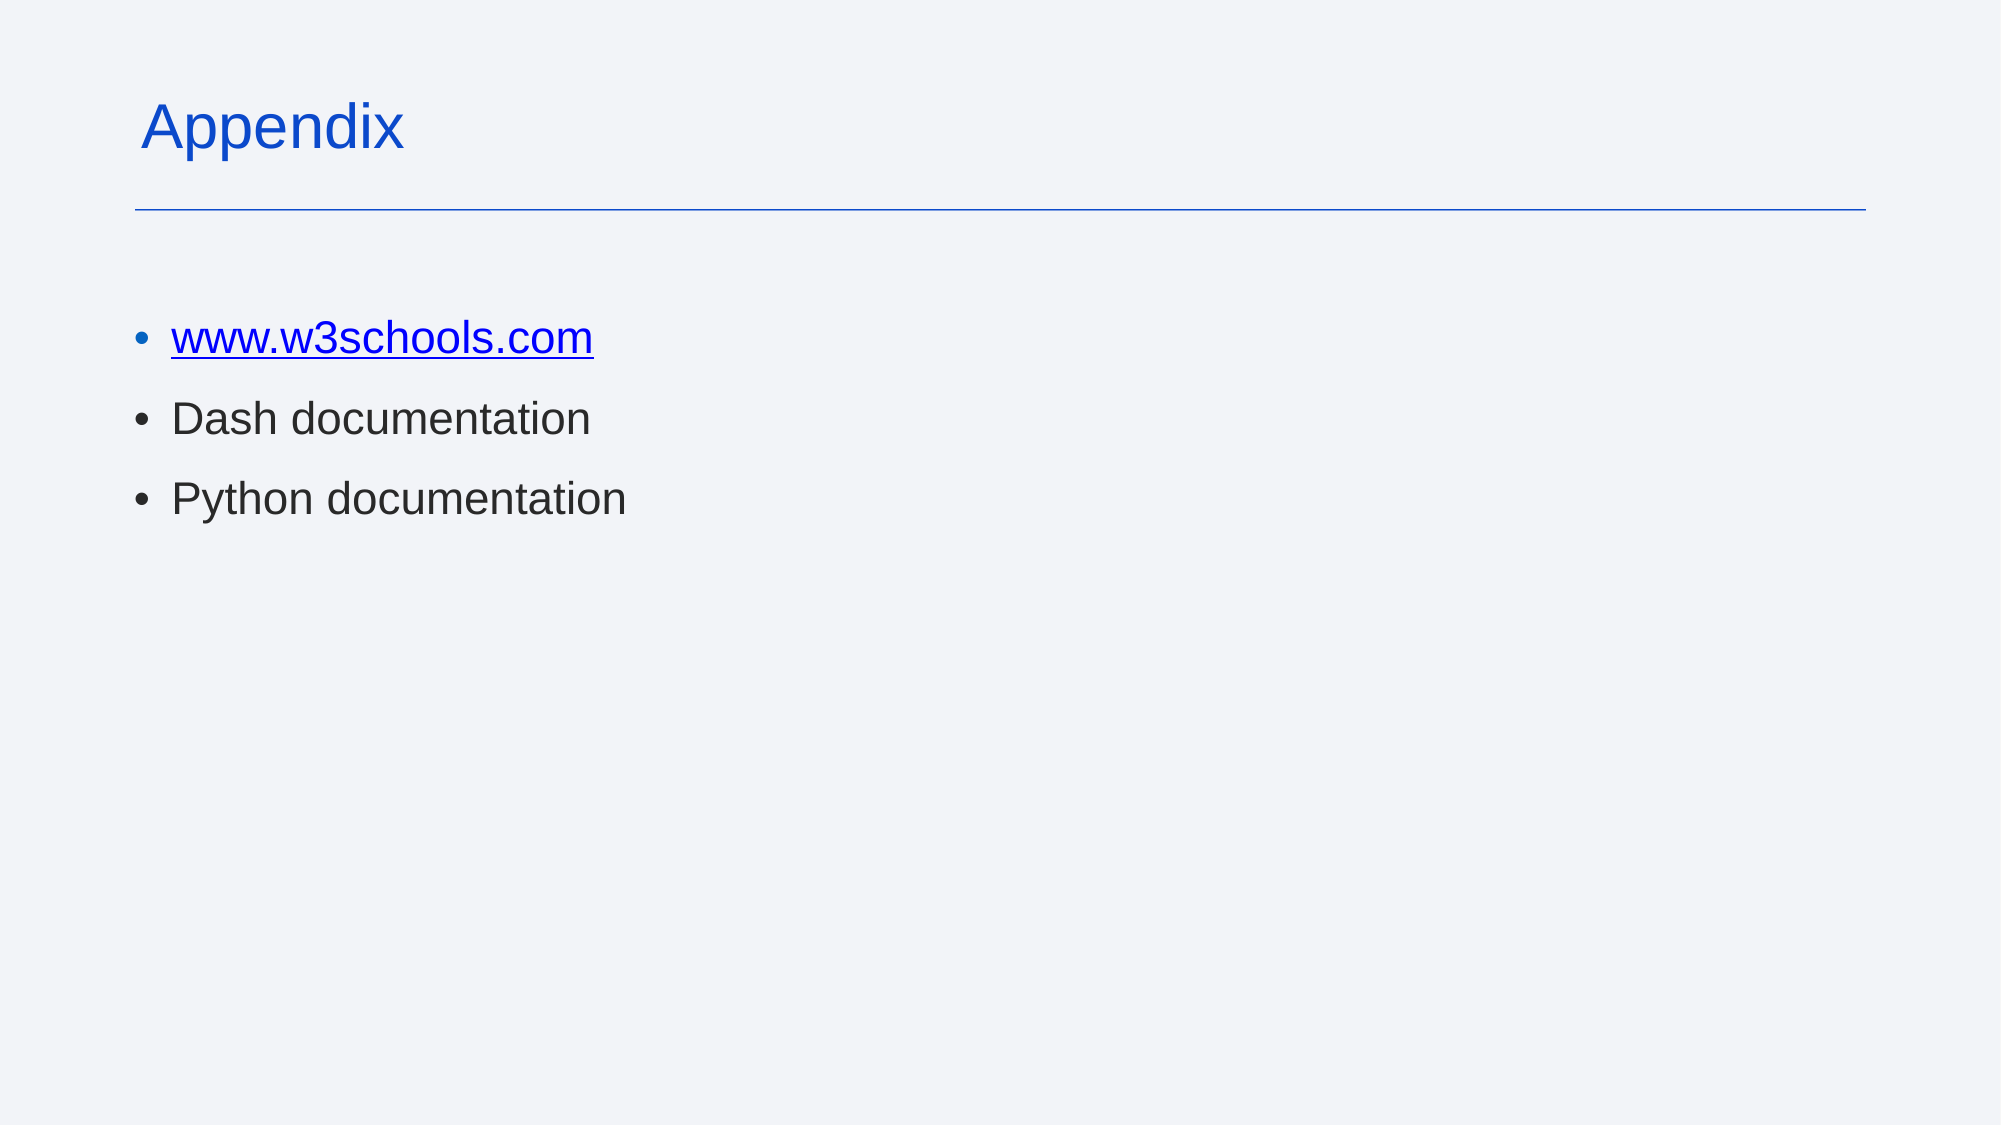

Appendix
www.w3schools.com
Dash documentation
Python documentation
46